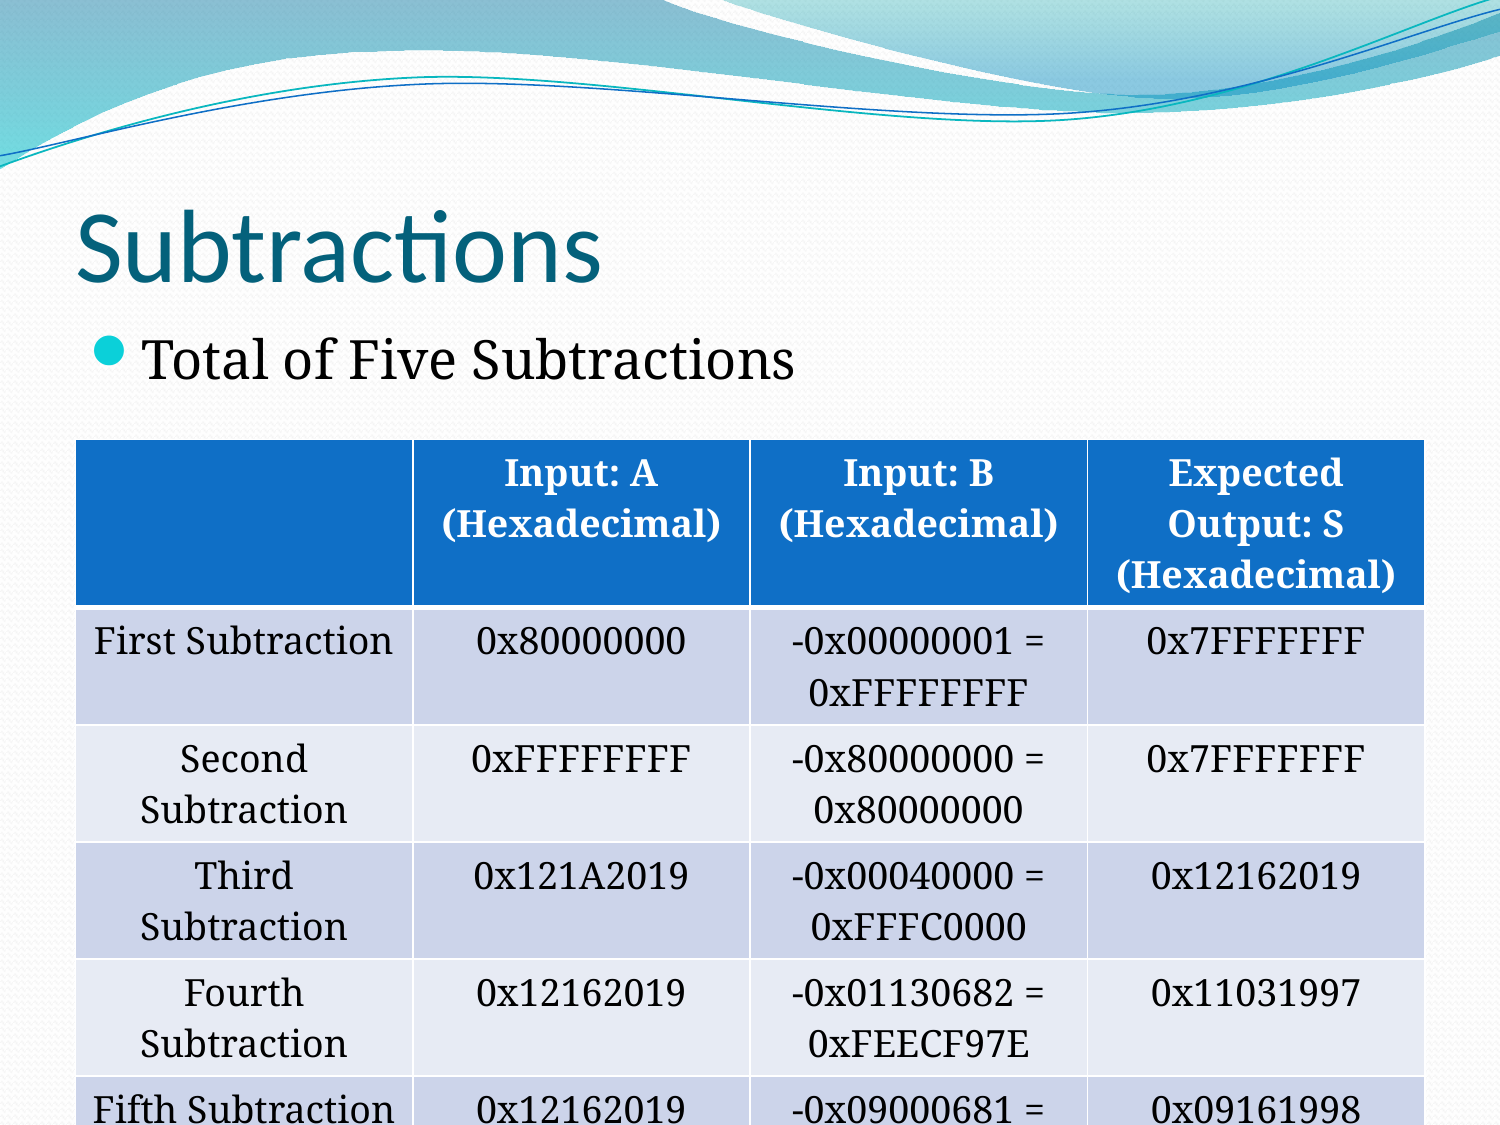

# Subtractions
Total of Five Subtractions
|  | Input: A (Hexadecimal) | Input: B (Hexadecimal) | Expected Output: S (Hexadecimal) |
| --- | --- | --- | --- |
| First Subtraction | 0x80000000 | -0x00000001 = 0xFFFFFFFF | 0x7FFFFFFF |
| Second Subtraction | 0xFFFFFFFF | -0x80000000 = 0x80000000 | 0x7FFFFFFF |
| Third Subtraction | 0x121A2019 | -0x00040000 = 0xFFFC0000 | 0x12162019 |
| Fourth Subtraction | 0x12162019 | -0x01130682 = 0xFEECF97E | 0x11031997 |
| Fifth Subtraction | 0x12162019 | -0x09000681 = 0xF6FFF97F | 0x09161998 |